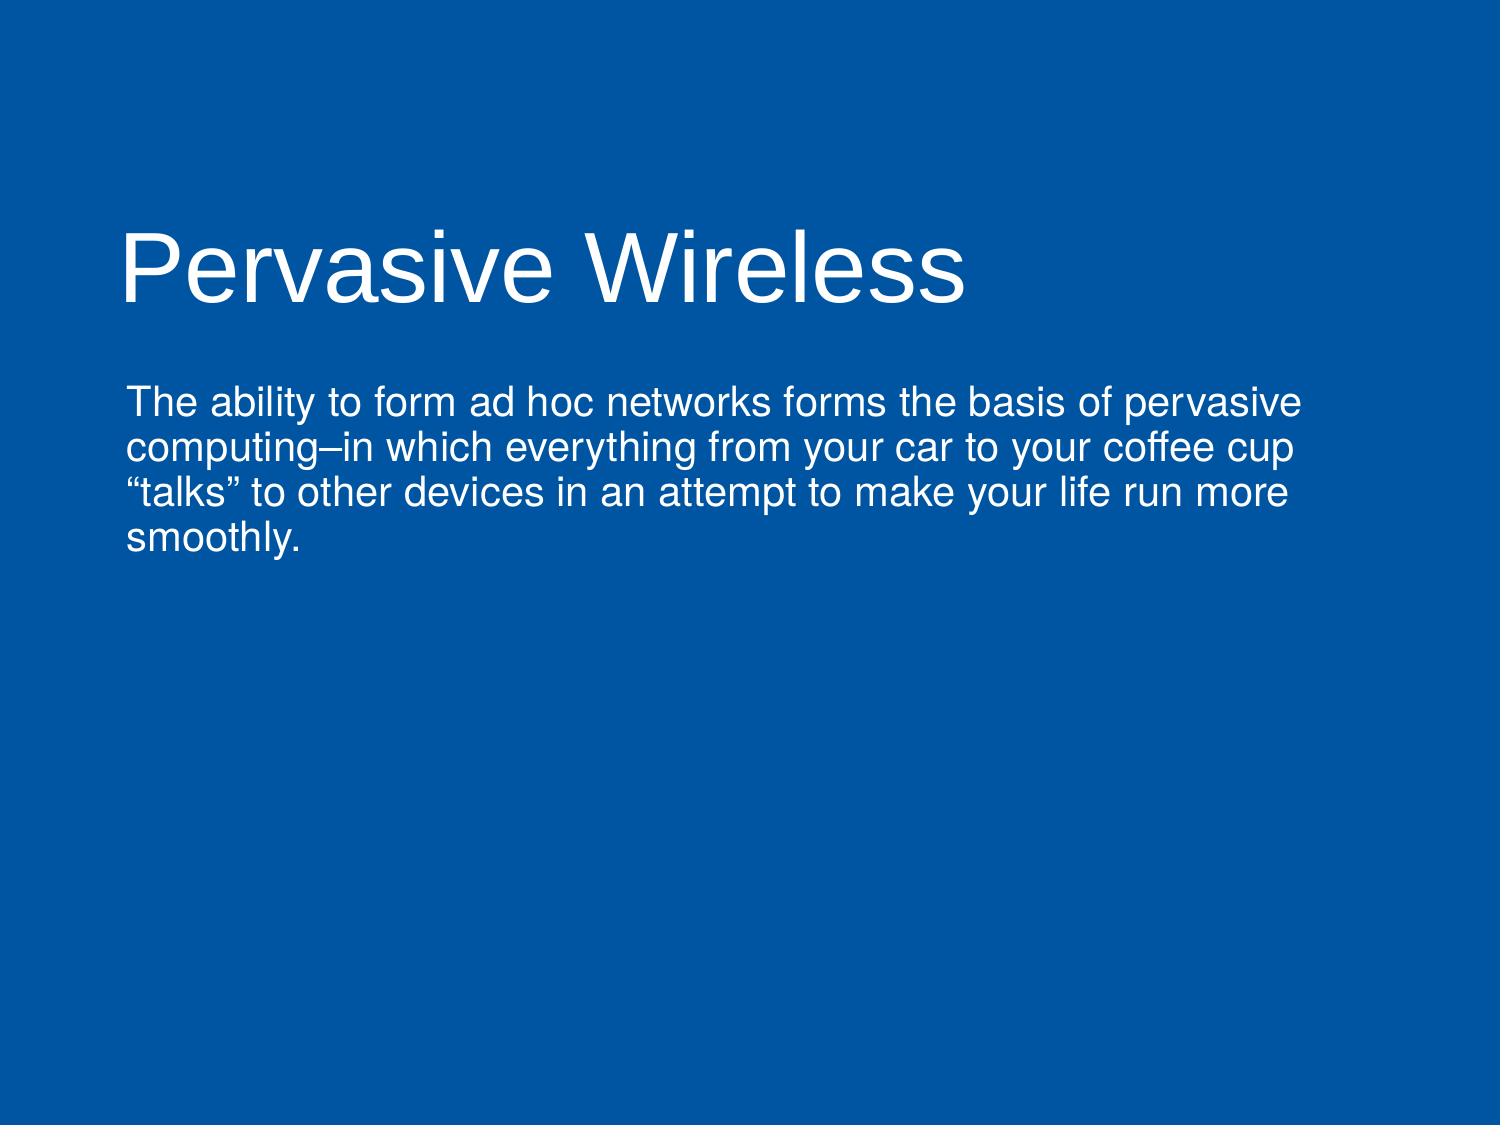

# Pervasive Wireless
The ability to form ad hoc networks forms the basis of pervasive computing–in which everything from your car to your coffee cup “talks” to other devices in an attempt to make your life run more smoothly.